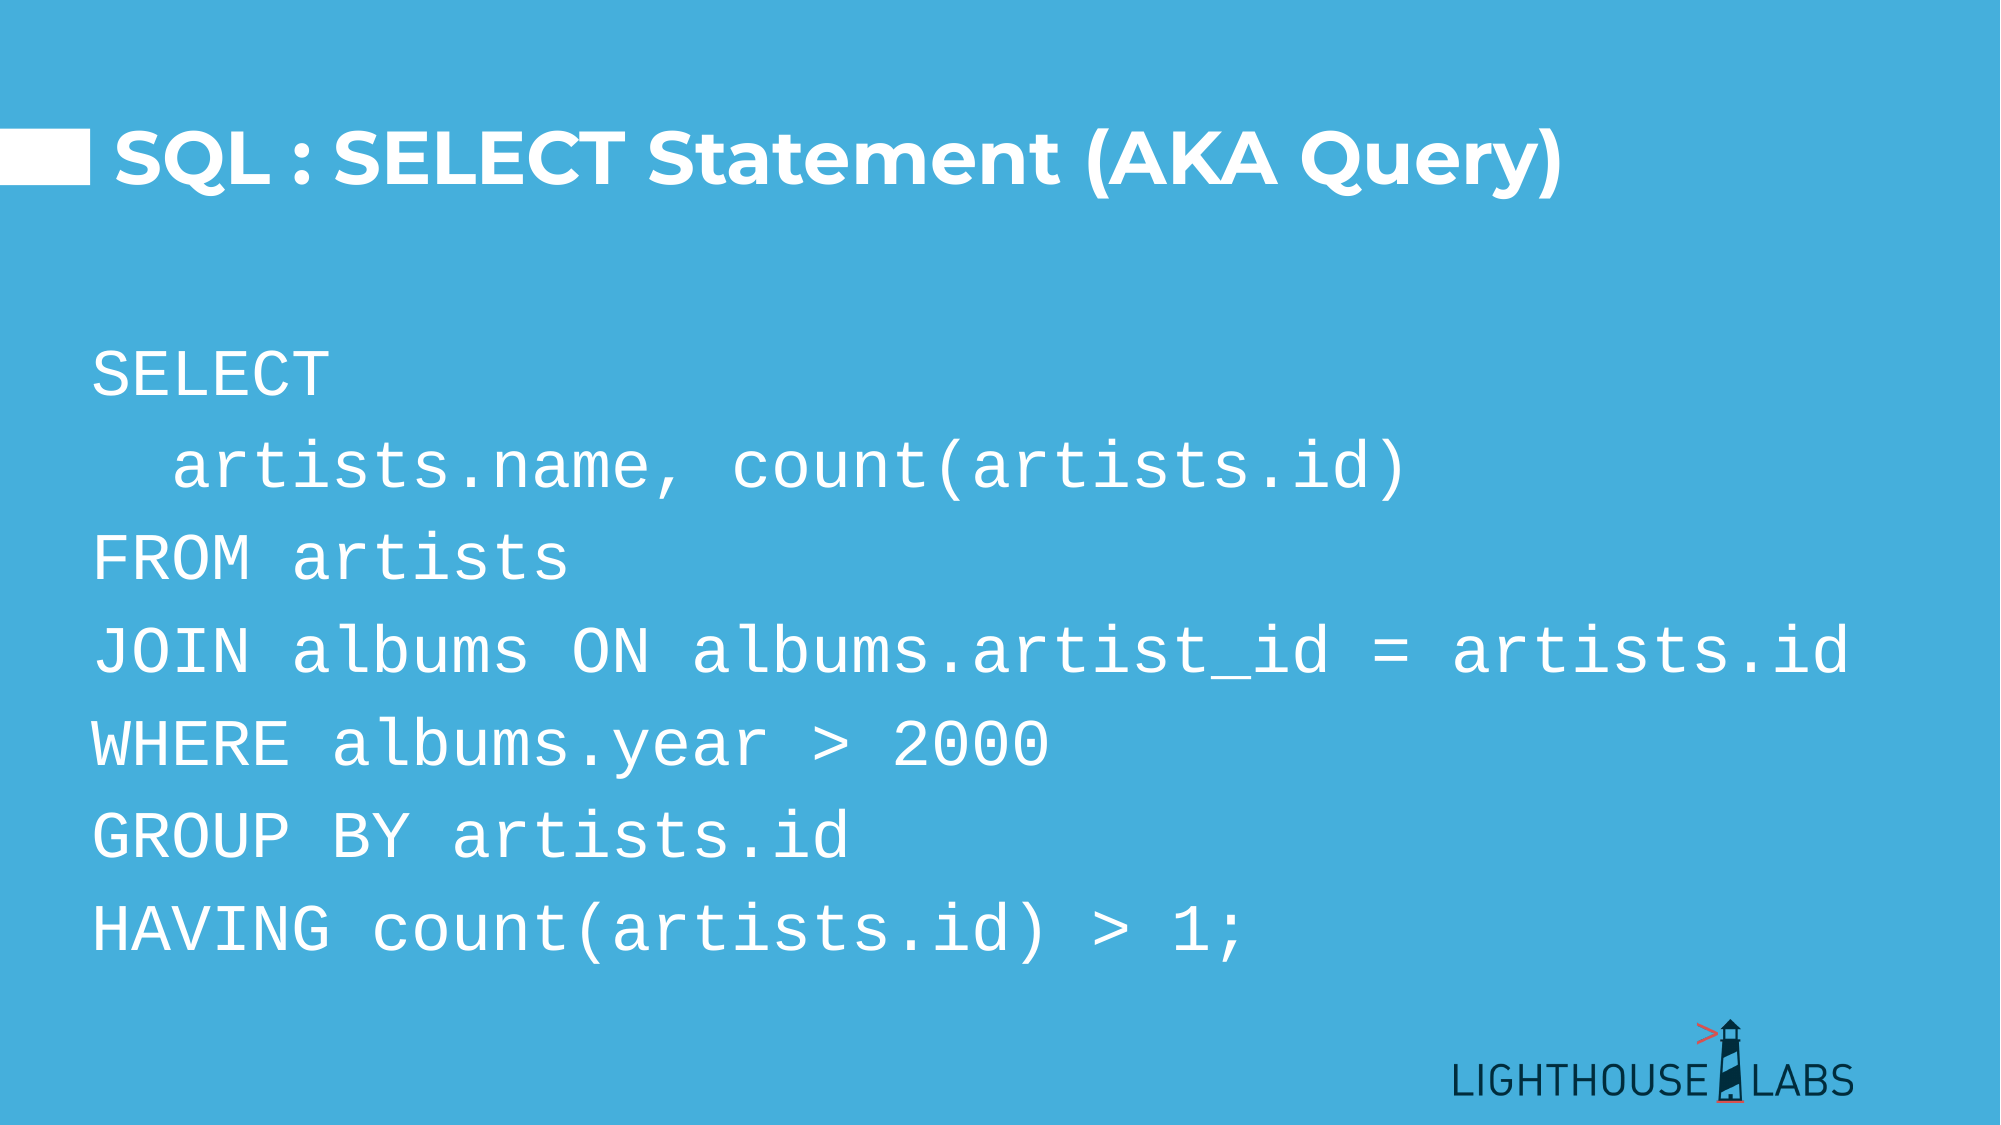

# SQL : SELECT Statement (AKA Query)
SELECT
  artists.name, count(artists.id)
FROM artists
JOIN albums ON albums.artist_id = artists.id
WHERE albums.year > 2000
GROUP BY artists.id
HAVING count(artists.id) > 1;